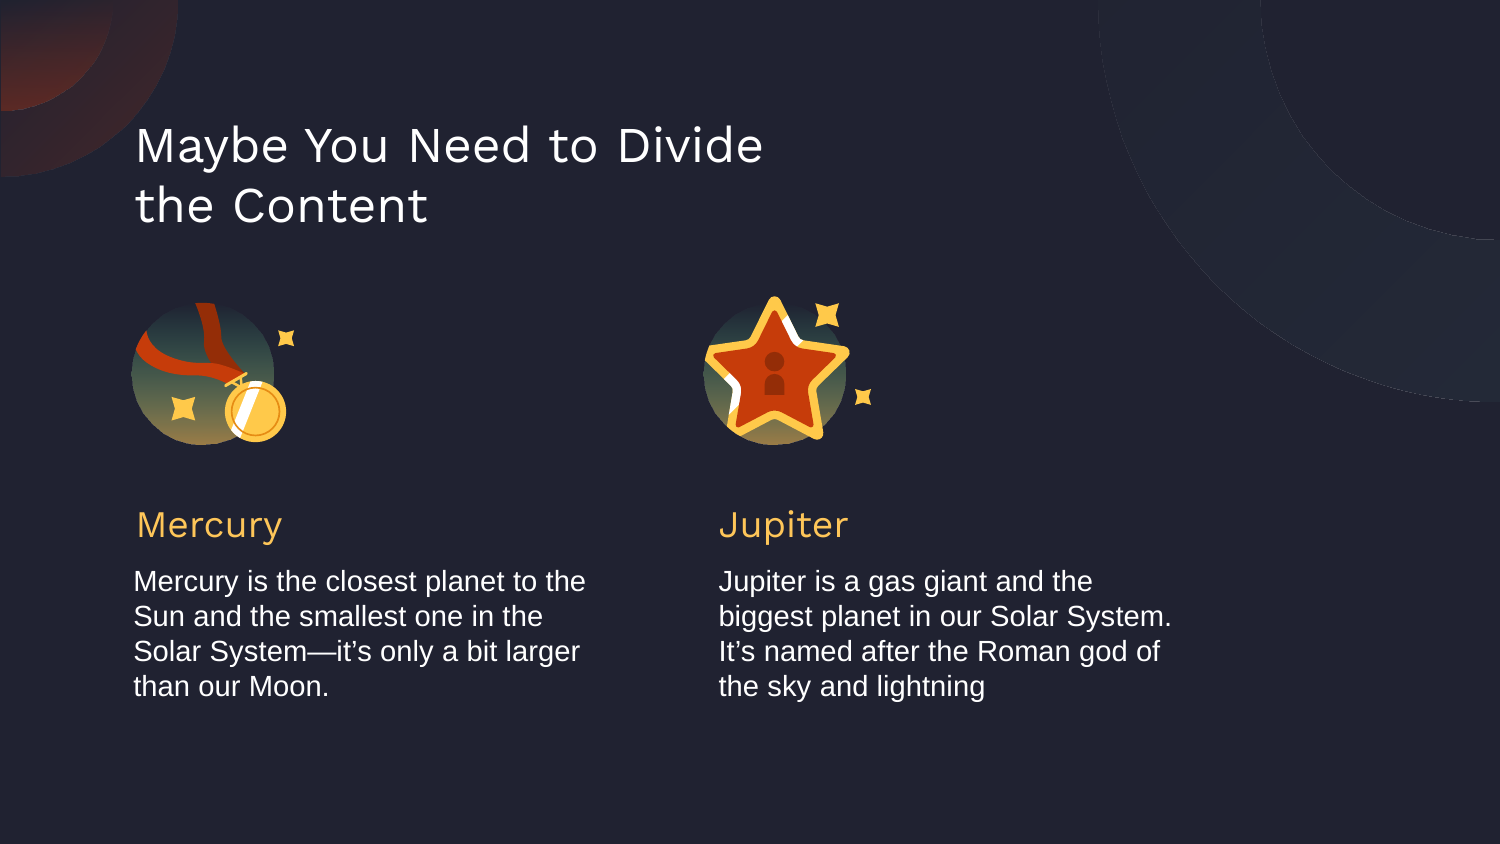

Maybe You Need to Divide the Content

Mercury
Jupiter
# Mercury is the closest planet to the Sun and the smallest one in the Solar System—it’s only a bit larger than our Moon.
Jupiter is a gas giant and the biggest planet in our Solar System. It’s named after the Roman god of the sky and lightning